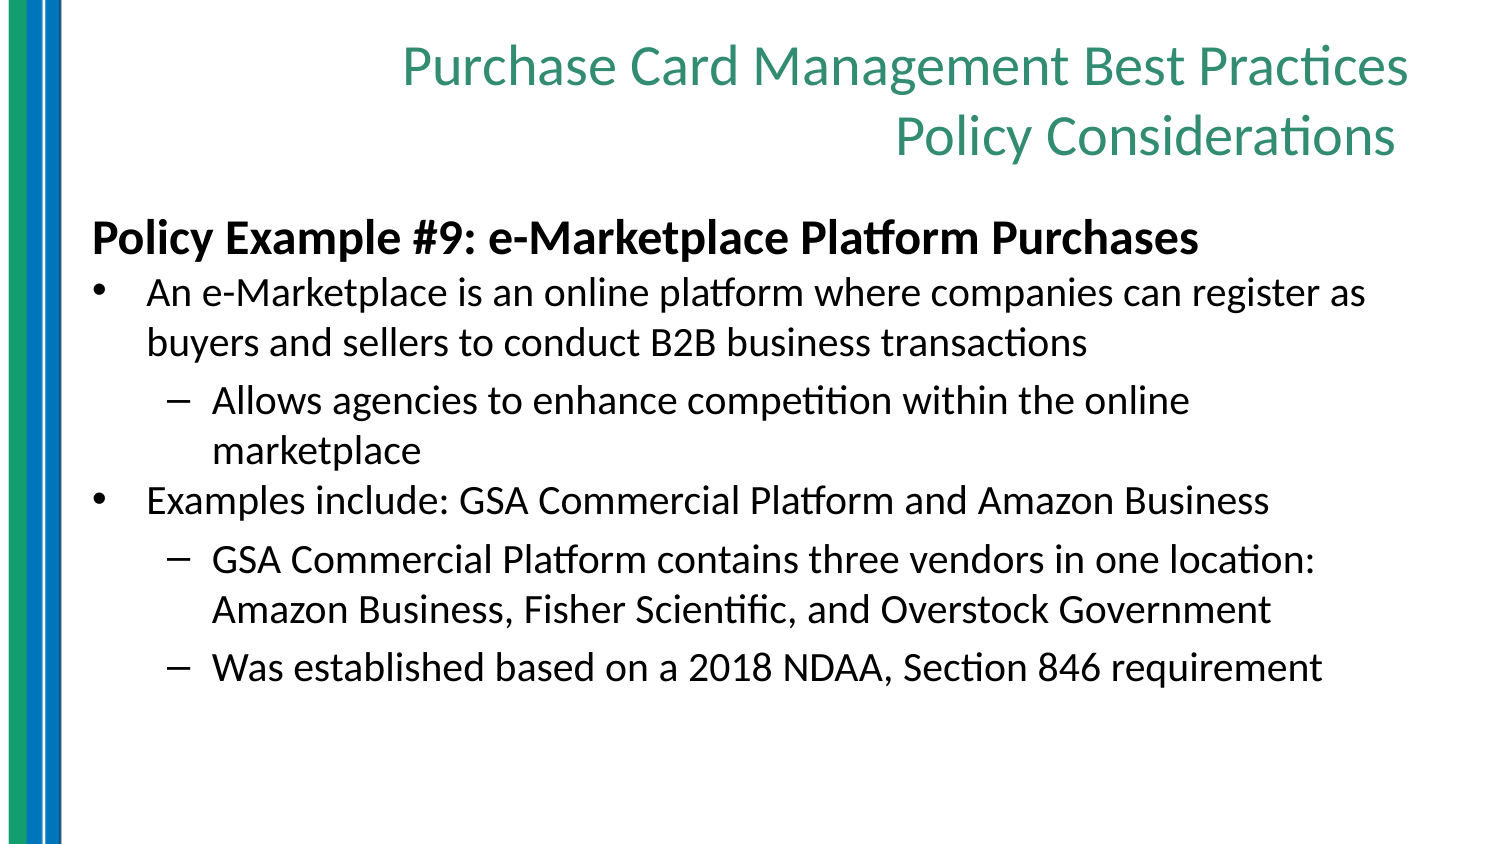

# Purchase Card Management Best Practices Policy Considerations
Policy Example #9: e-Marketplace Platform Purchases
An e-Marketplace is an online platform where companies can register as buyers and sellers to conduct B2B business transactions
Allows agencies to enhance competition within the online marketplace
Examples include: GSA Commercial Platform and Amazon Business
GSA Commercial Platform contains three vendors in one location: Amazon Business, Fisher Scientific, and Overstock Government
Was established based on a 2018 NDAA, Section 846 requirement